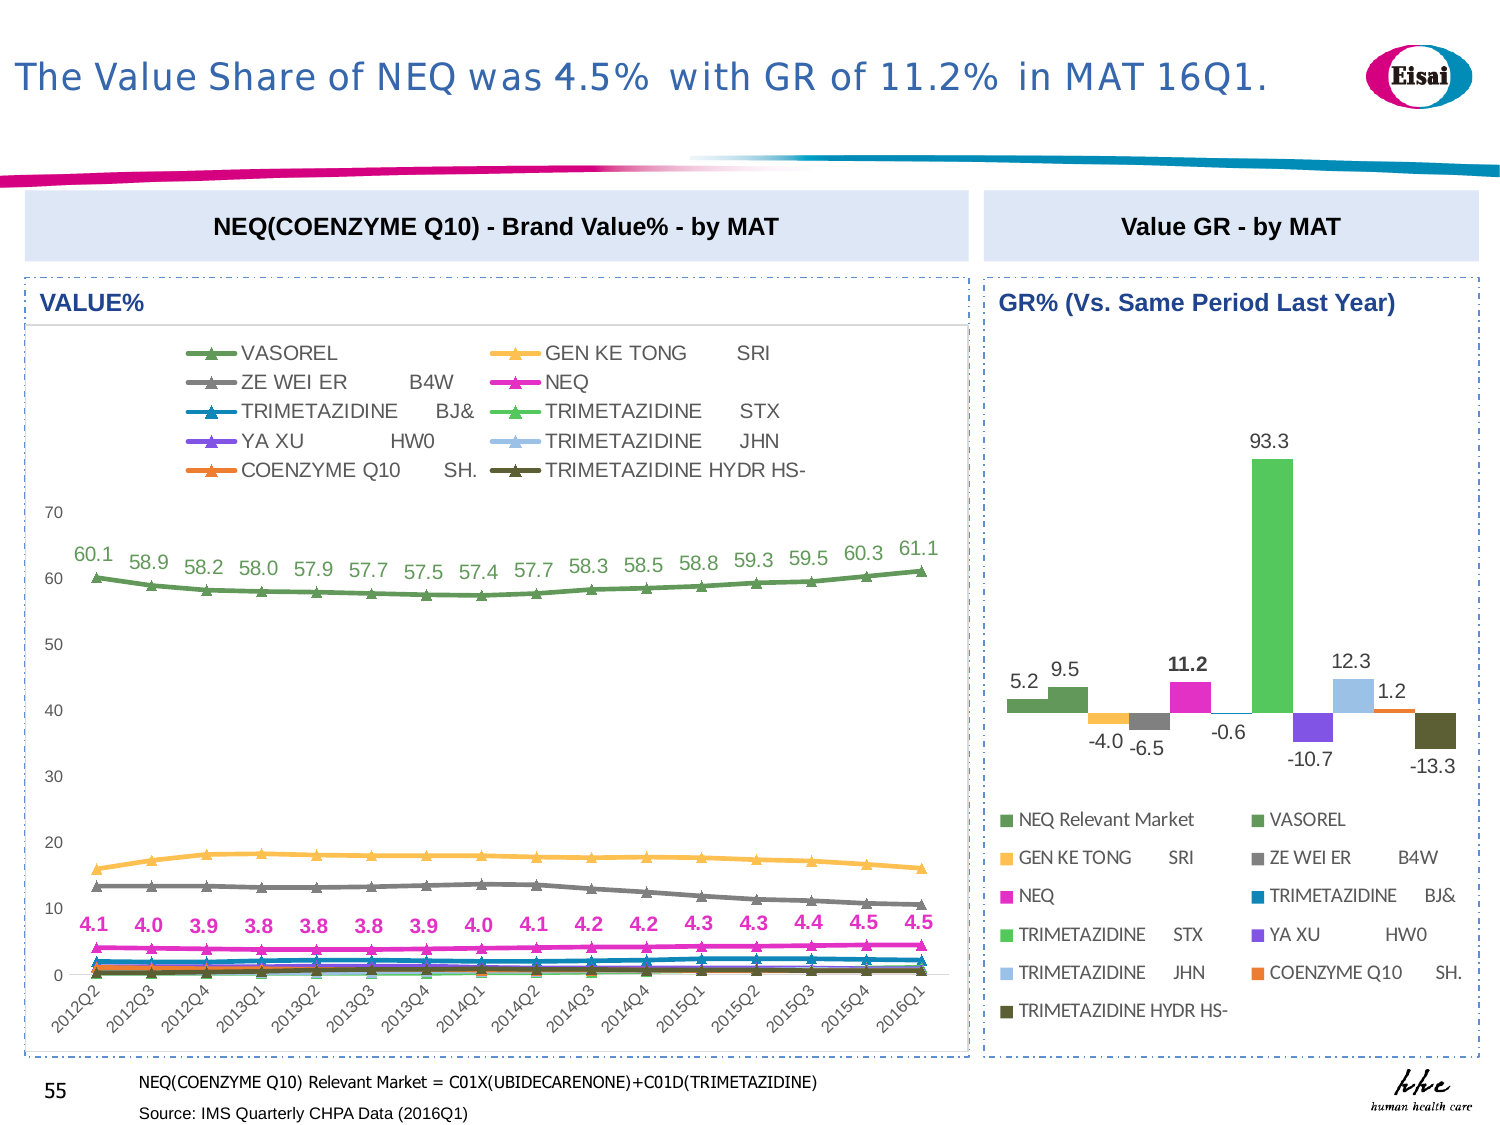

The Value Share of NEQ was 4.5% with GR of 11.2% in MAT 16Q1.
NEQ(COENZYME Q10) - Brand Value% - by MAT
Value GR - by MAT

VALUE%
GR% (Vs. Same Period Last Year)

### Chart

| Category | VASOREL | GEN KE TONG        SRI | ZE WEI ER          B4W | NEQ | TRIMETAZIDINE      BJ& | TRIMETAZIDINE      STX | YA XU              HW0 | TRIMETAZIDINE      JHN | COENZYME Q10       SH. | TRIMETAZIDINE HYDR HS- |
|---|---|---|---|---|---|---|---|---|---|---|
| 2012Q2 | 60.1 | 16.0 | 13.4 | 4.1 | 2.0 | 0.2 | 1.2 | 0.3 | 1.1 | 0.3 |
| 2012Q3 | 58.9 | 17.3 | 13.4 | 4.0 | 1.9 | 0.2 | 1.2 | 0.3 | 1.0 | 0.3 |
| 2012Q4 | 58.2 | 18.2 | 13.4 | 3.9 | 1.9 | 0.2 | 1.2 | 0.3 | 0.9 | 0.4 |
| 2013Q1 | 58.0 | 18.3 | 13.2 | 3.8 | 2.1 | 0.2 | 1.2 | 0.3 | 0.9 | 0.5 |
| 2013Q2 | 57.9 | 18.1 | 13.2 | 3.8 | 2.2 | 0.2 | 1.3 | 0.3 | 0.8 | 0.7 |
| 2013Q3 | 57.7 | 18.0 | 13.3 | 3.8 | 2.2 | 0.2 | 1.3 | 0.4 | 0.8 | 0.8 |
| 2013Q4 | 57.5 | 18.0 | 13.5 | 3.9 | 2.1 | 0.2 | 1.3 | 0.5 | 0.8 | 0.8 |
| 2014Q1 | 57.4 | 18.0 | 13.7 | 4.0 | 2.0 | 0.3 | 1.1 | 0.5 | 0.7 | 0.9 |
| 2014Q2 | 57.7 | 17.8 | 13.6 | 4.1 | 2.0 | 0.3 | 1.0 | 0.5 | 0.7 | 0.8 |
| 2014Q3 | 58.3 | 17.7 | 13.0 | 4.2 | 2.1 | 0.4 | 1.0 | 0.6 | 0.7 | 0.8 |
| 2014Q4 | 58.5 | 17.8 | 12.5 | 4.2 | 2.2 | 0.5 | 1.0 | 0.6 | 0.7 | 0.7 |
| 2015Q1 | 58.8 | 17.7 | 11.9 | 4.3 | 2.4 | 0.6 | 1.0 | 0.7 | 0.6 | 0.7 |
| 2015Q2 | 59.3 | 17.4 | 11.4 | 4.3 | 2.4 | 0.7 | 1.0 | 0.7 | 0.6 | 0.7 |
| 2015Q3 | 59.5 | 17.2 | 11.2 | 4.4 | 2.4 | 0.8 | 1.0 | 0.8 | 0.6 | 0.6 |
| 2015Q4 | 60.3 | 16.7 | 10.8 | 4.5 | 2.3 | 1.0 | 0.9 | 0.7 | 0.6 | 0.6 |
| 2016Q1 | 61.1 | 16.1 | 10.6 | 4.5 | 2.2 | 1.1 | 0.9 | 0.7 | 0.6 | 0.6 |

### Chart

| Category |  |  |  |  |  |  |  |  |  |  |  |
|---|---|---|---|---|---|---|---|---|---|---|---|
NEQ(COENZYME Q10) Relevant Market = C01X(UBIDECARENONE)+C01D(TRIMETAZIDINE)
55
Source: IMS Quarterly CHPA Data (2016Q1)